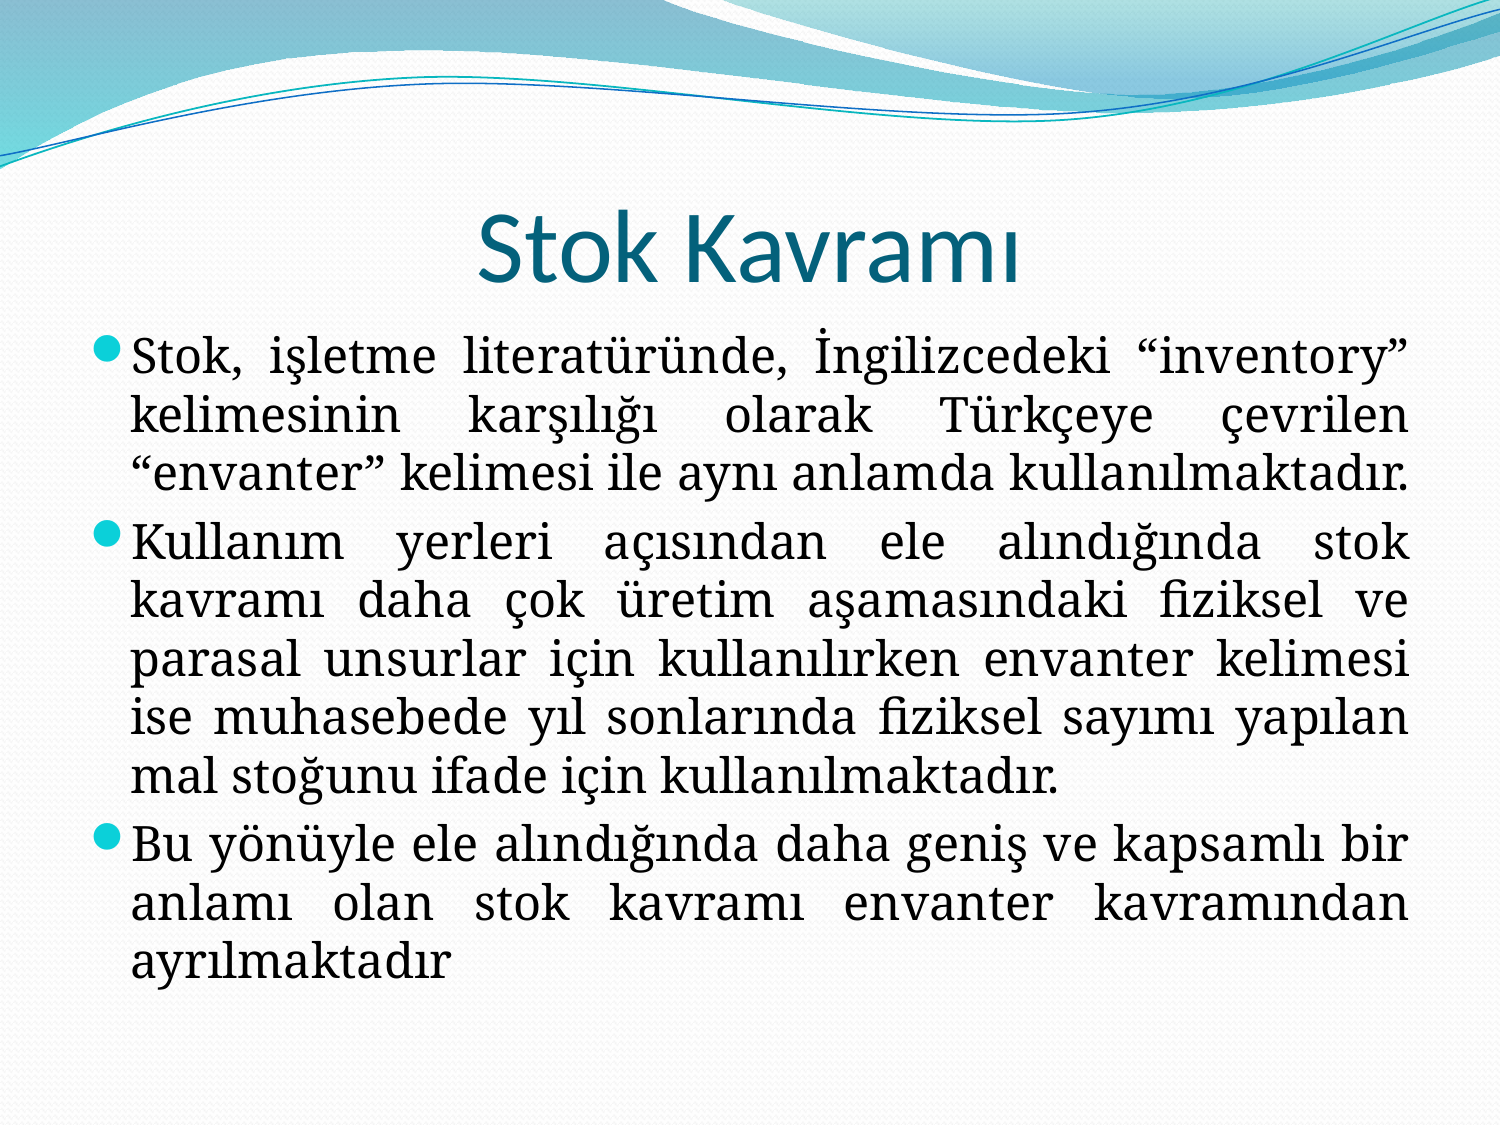

# Stok Kavramı
Stok, işletme literatüründe, İngilizcedeki “inventory” kelimesinin karşılığı olarak Türkçeye çevrilen “envanter” kelimesi ile aynı anlamda kullanılmaktadır.
Kullanım yerleri açısından ele alındığında stok kavramı daha çok üretim aşamasındaki fiziksel ve parasal unsurlar için kullanılırken envanter kelimesi ise muhasebede yıl sonlarında fiziksel sayımı yapılan mal stoğunu ifade için kullanılmaktadır.
Bu yönüyle ele alındığında daha geniş ve kapsamlı bir anlamı olan stok kavramı envanter kavramından ayrılmaktadır